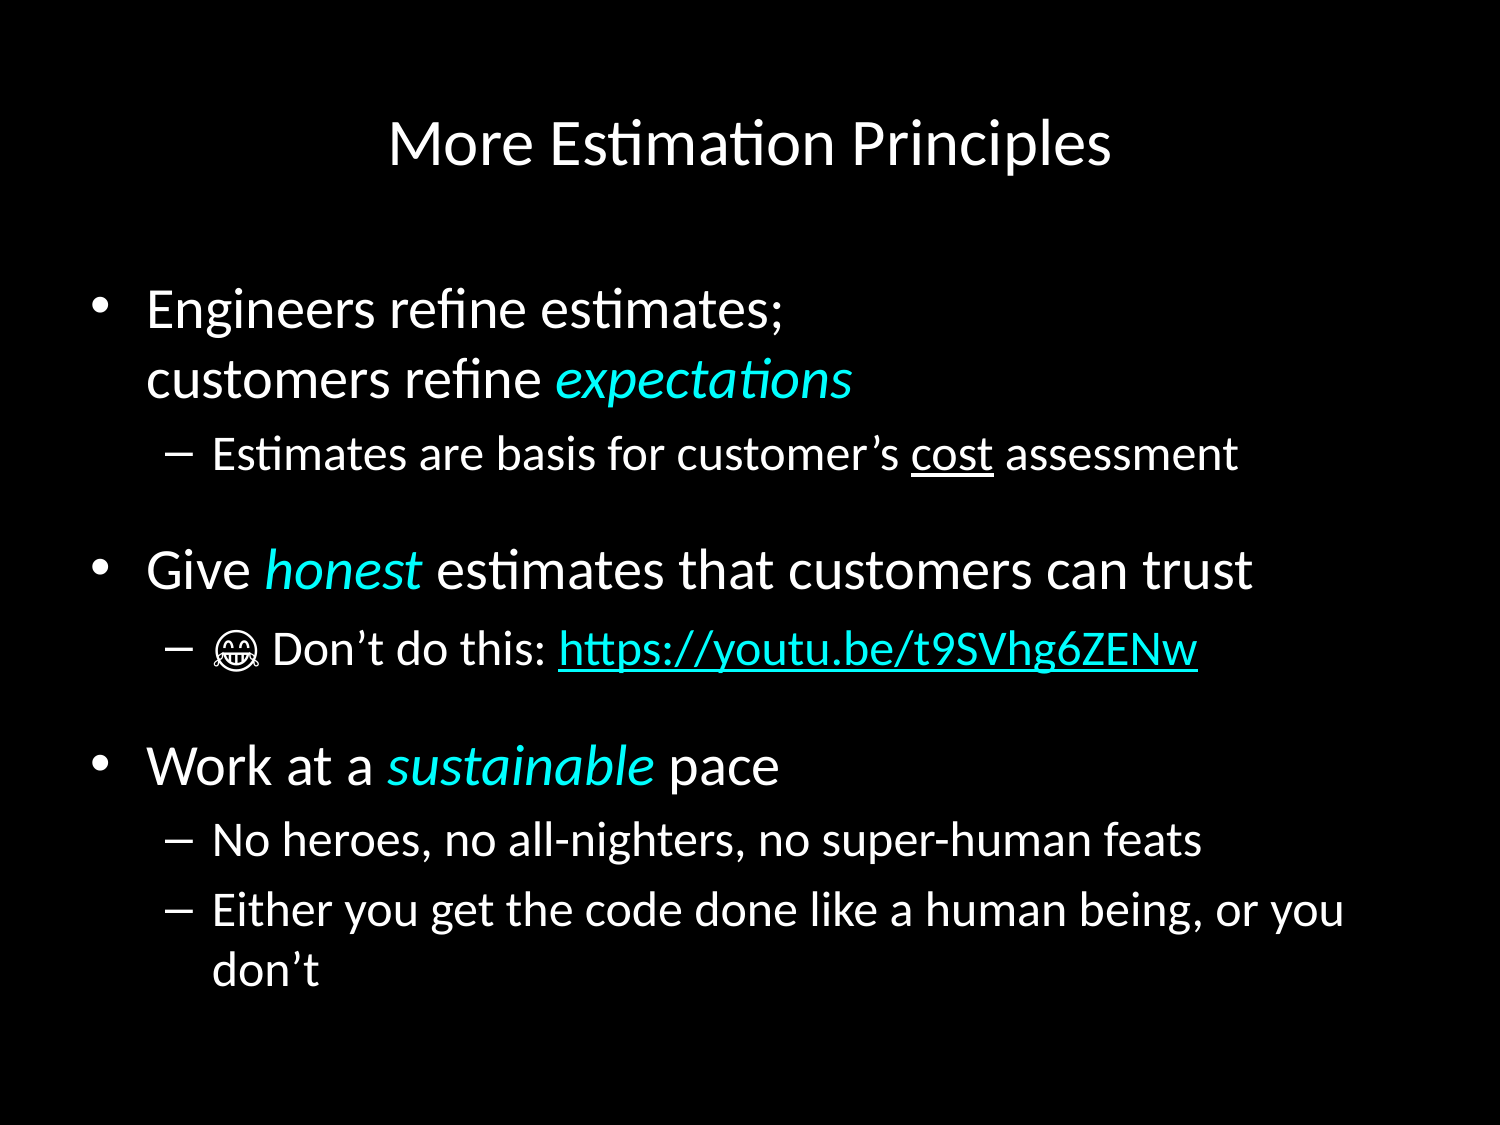

# More Estimation Principles
Engineers refine estimates;
customers refine expectations
Estimates are basis for customer’s cost assessment
Give honest estimates that customers can trust
😂 Don’t do this: https://youtu.be/t9SVhg6ZENw
Work at a sustainable pace
No heroes, no all-nighters, no super-human feats
Either you get the code done like a human being, or you don’t